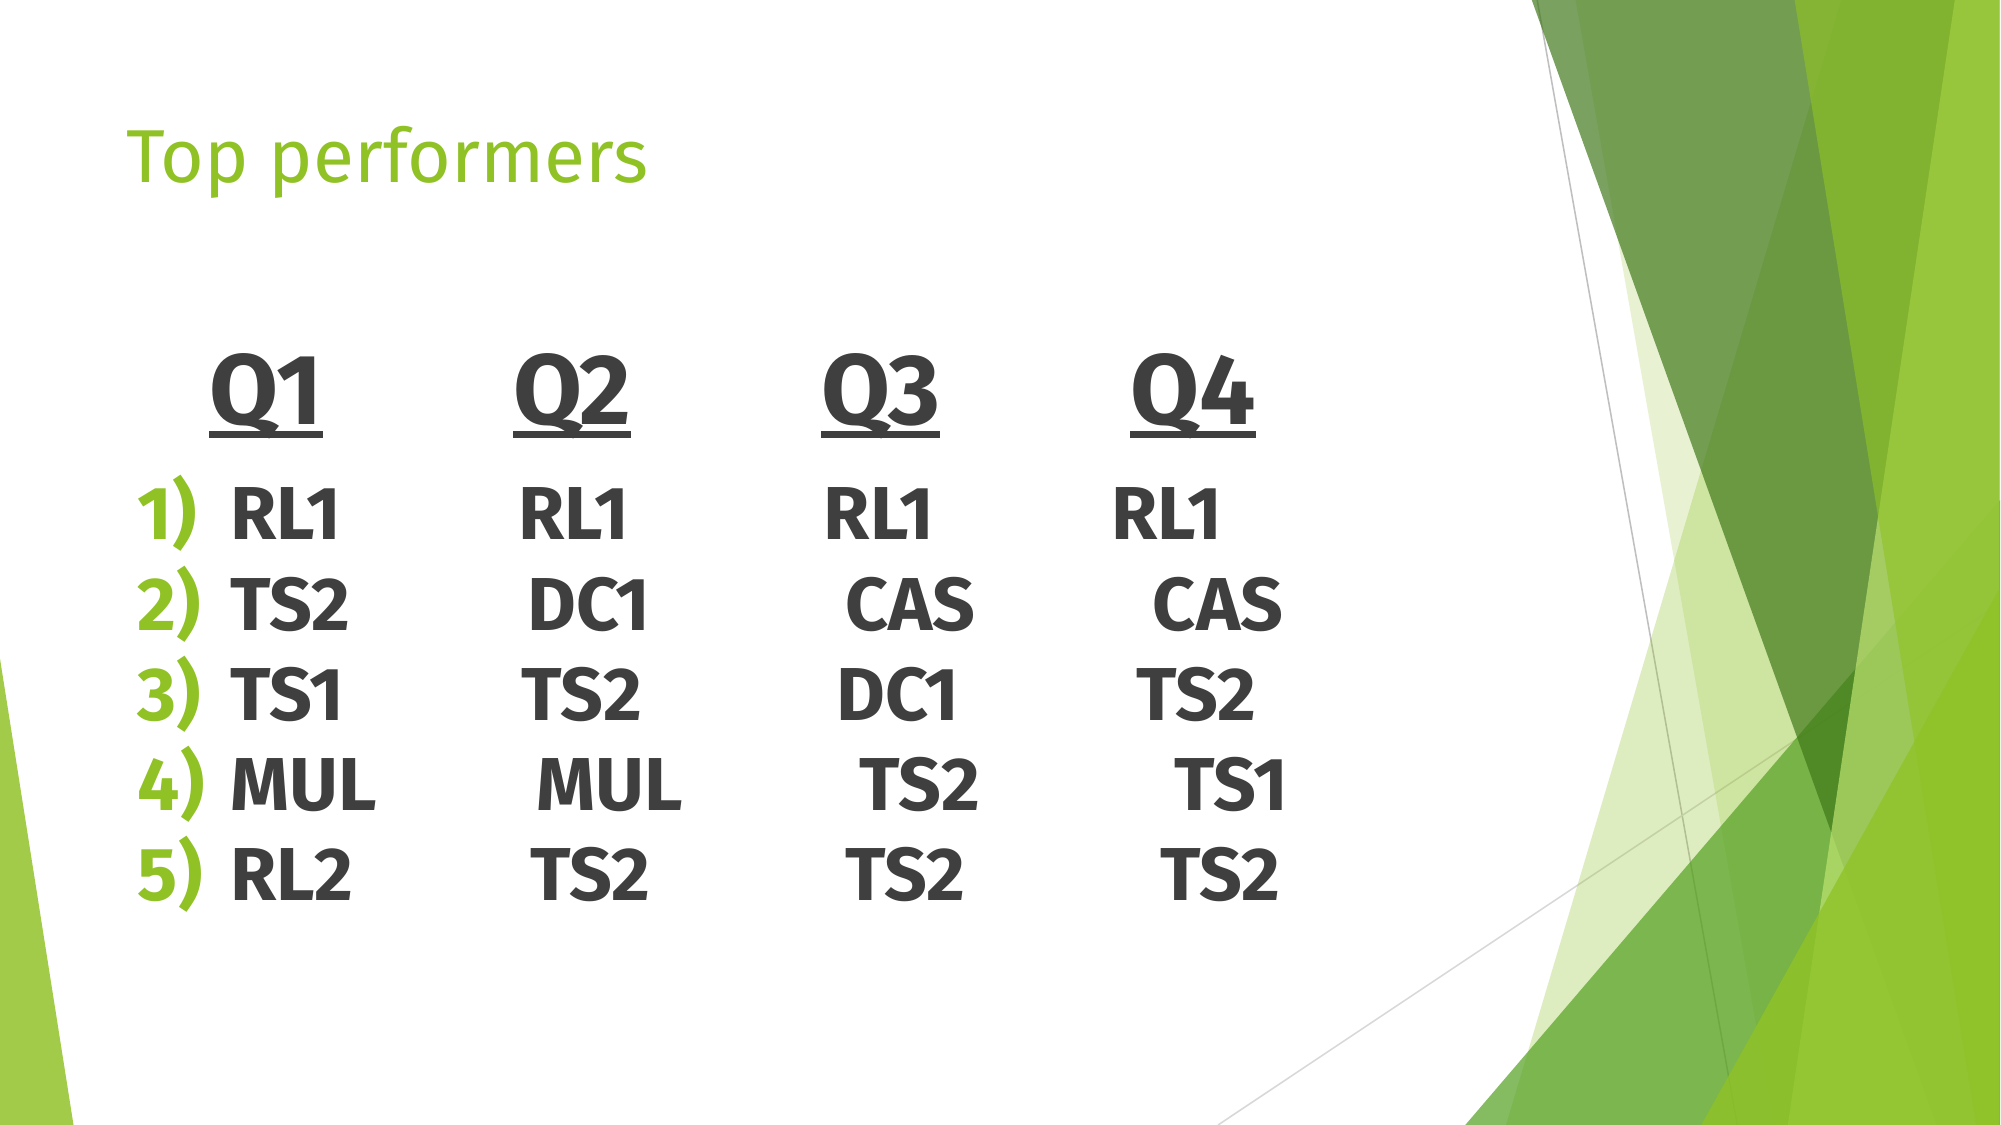

# Top performers

   Q1        Q2        Q3        Q4
 RL1          RL1           RL1          RL1
 TS2          DC1           CAS          CAS
 TS1          TS2           DC1          TS2
 MUL         MUL          TS2           TS1
 RL2          TS2           TS2           TS2